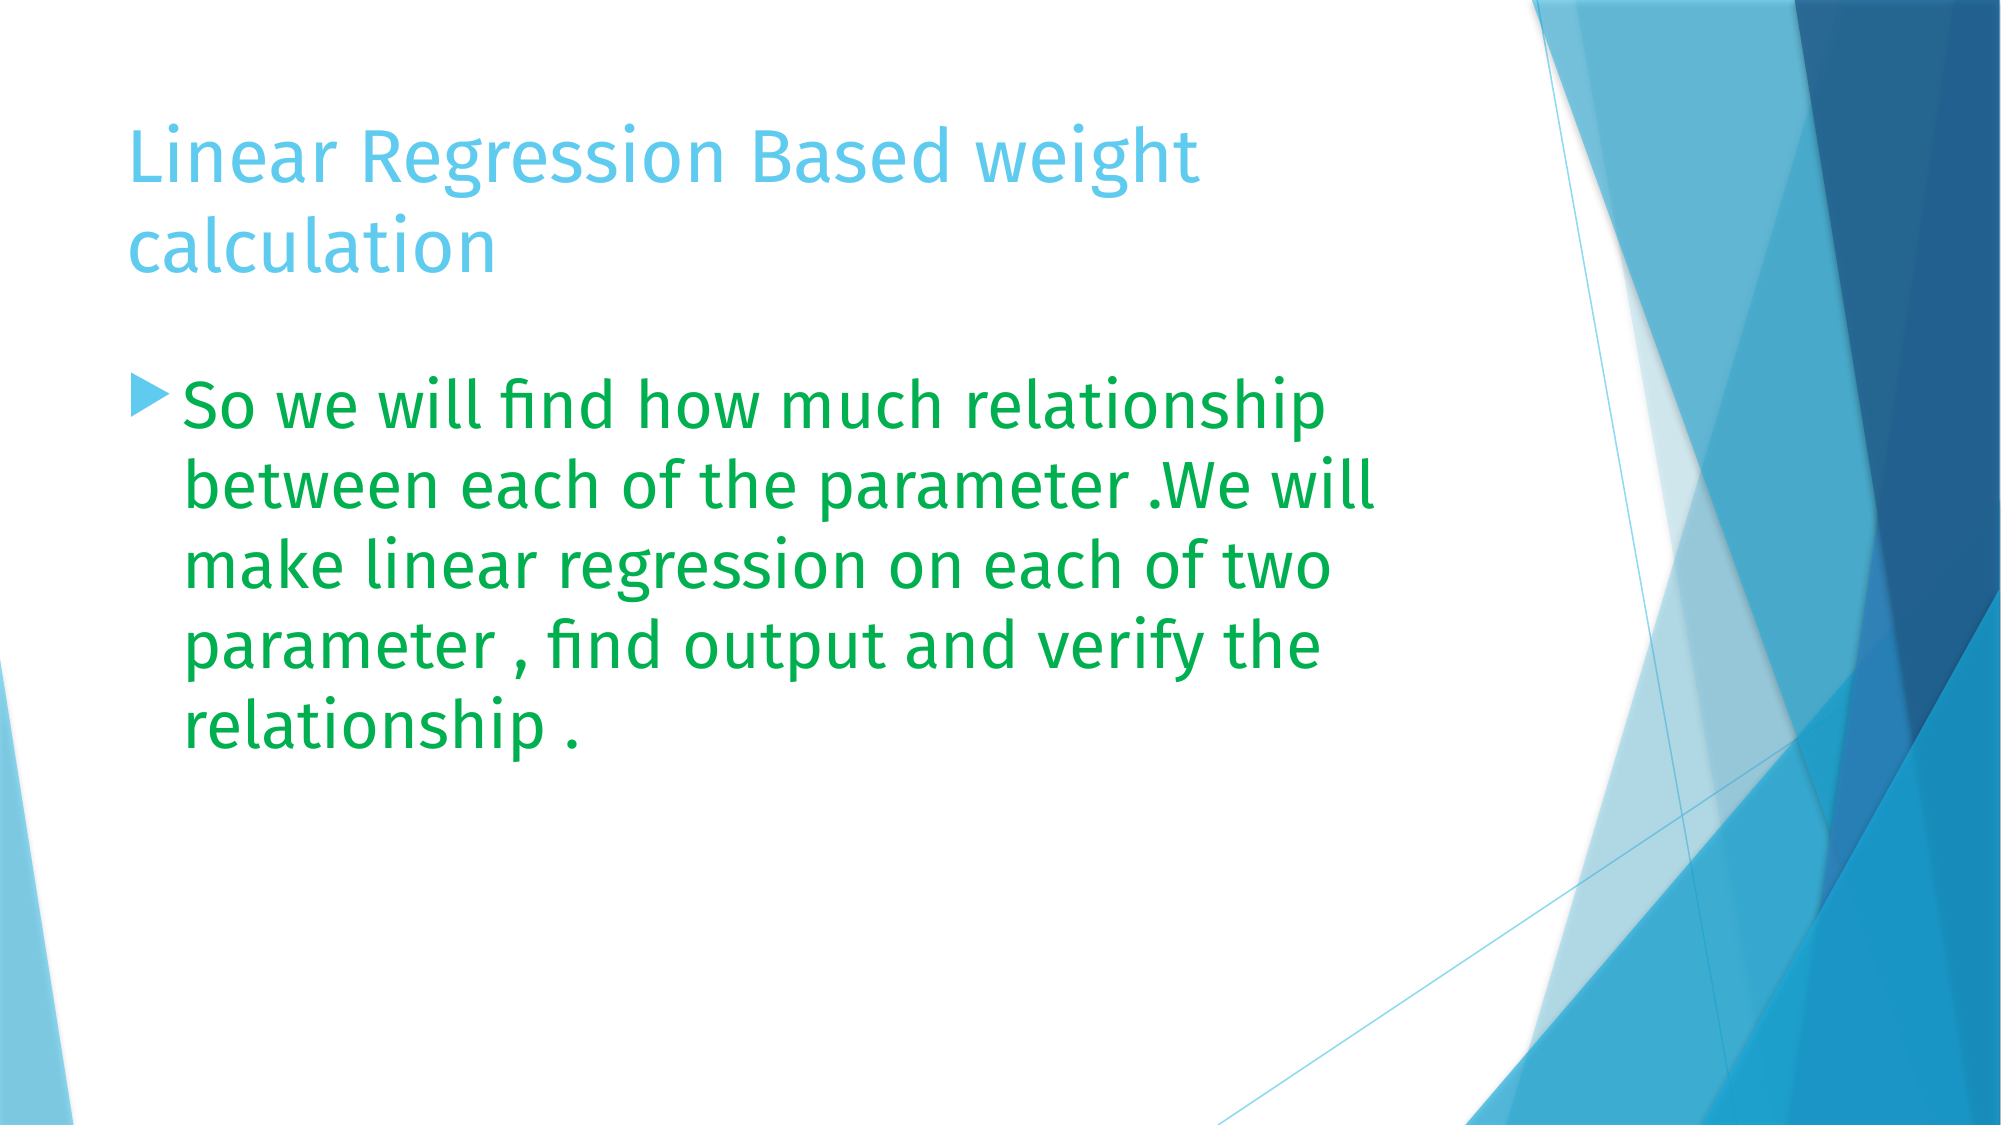

# Linear Regression Based weight calculation
So we will find how much relationship between each of the parameter .We will make linear regression on each of two parameter , find output and verify the relationship .